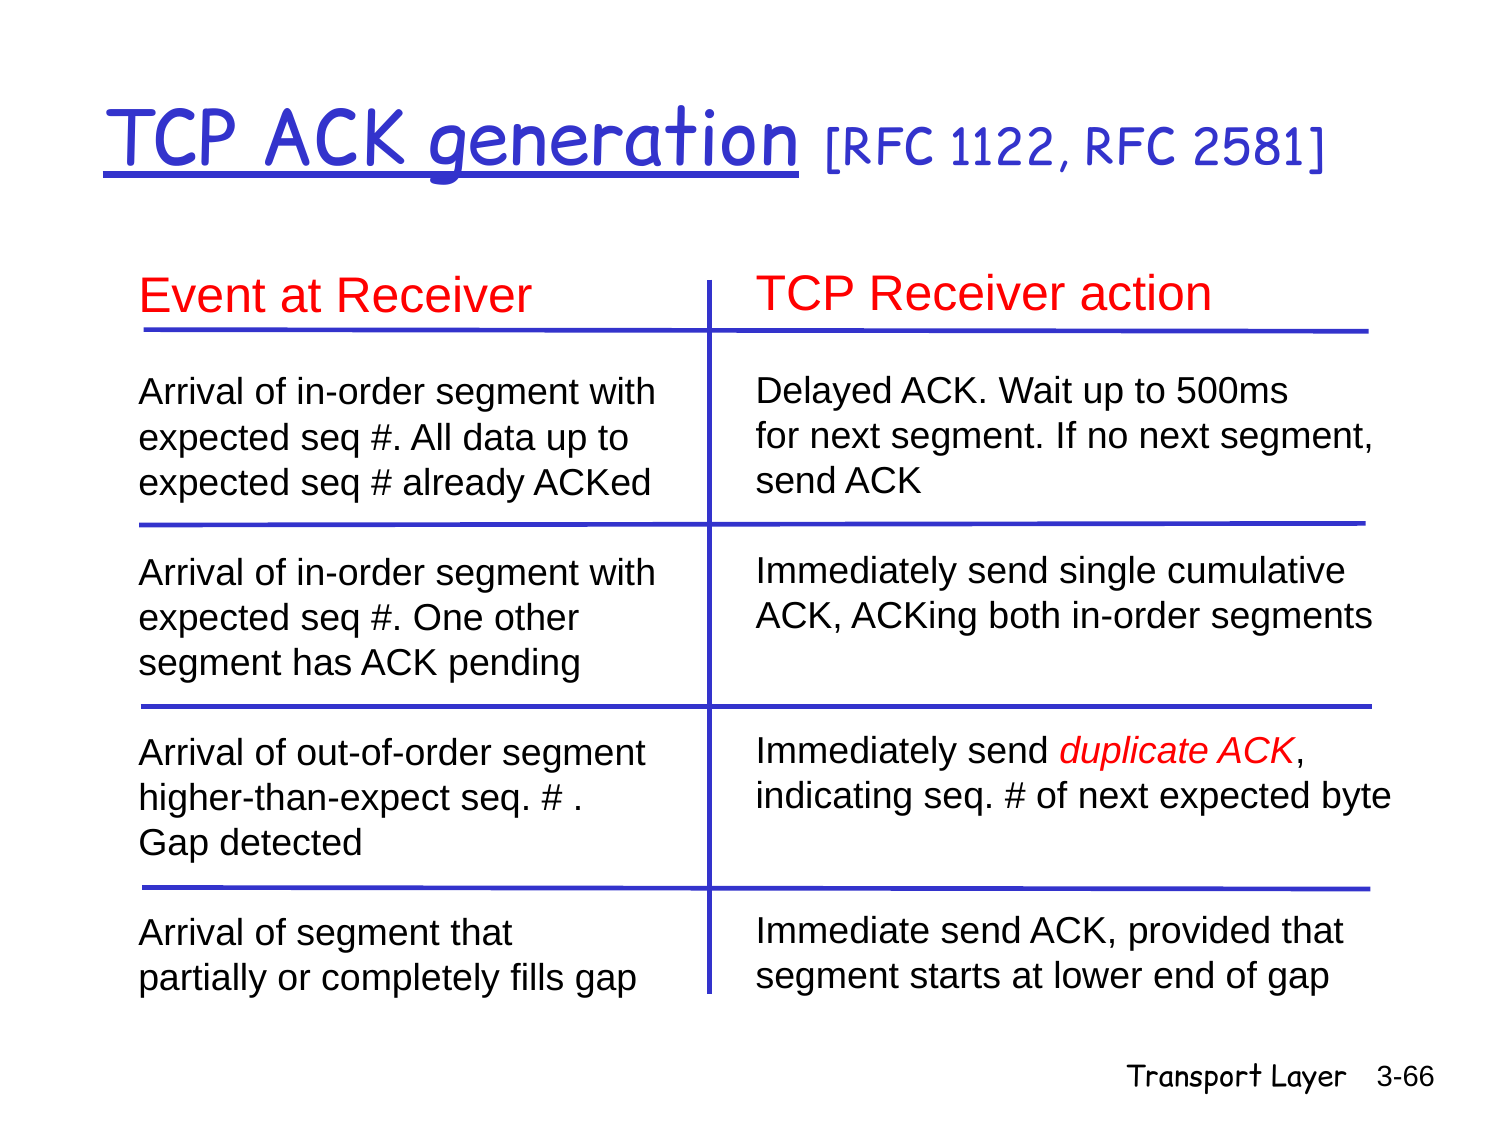

# TCP ACK generation [RFC 1122, RFC 2581]
TCP Receiver action

Delayed ACK. Wait up to 500ms
for next segment. If no next segment,
send ACK

Immediately send single cumulative
ACK, ACKing both in-order segments

Immediately send duplicate ACK,
indicating seq. # of next expected byte

Immediate send ACK, provided that
segment starts at lower end of gap

Event at Receiver

Arrival of in-order segment with
expected seq #. All data up to
expected seq # already ACKed

Arrival of in-order segment with
expected seq #. One other
segment has ACK pending

Arrival of out-of-order segment
higher-than-expect seq. # .
Gap detected

Arrival of segment that
partially or completely fills gap

Transport Layer
3-66